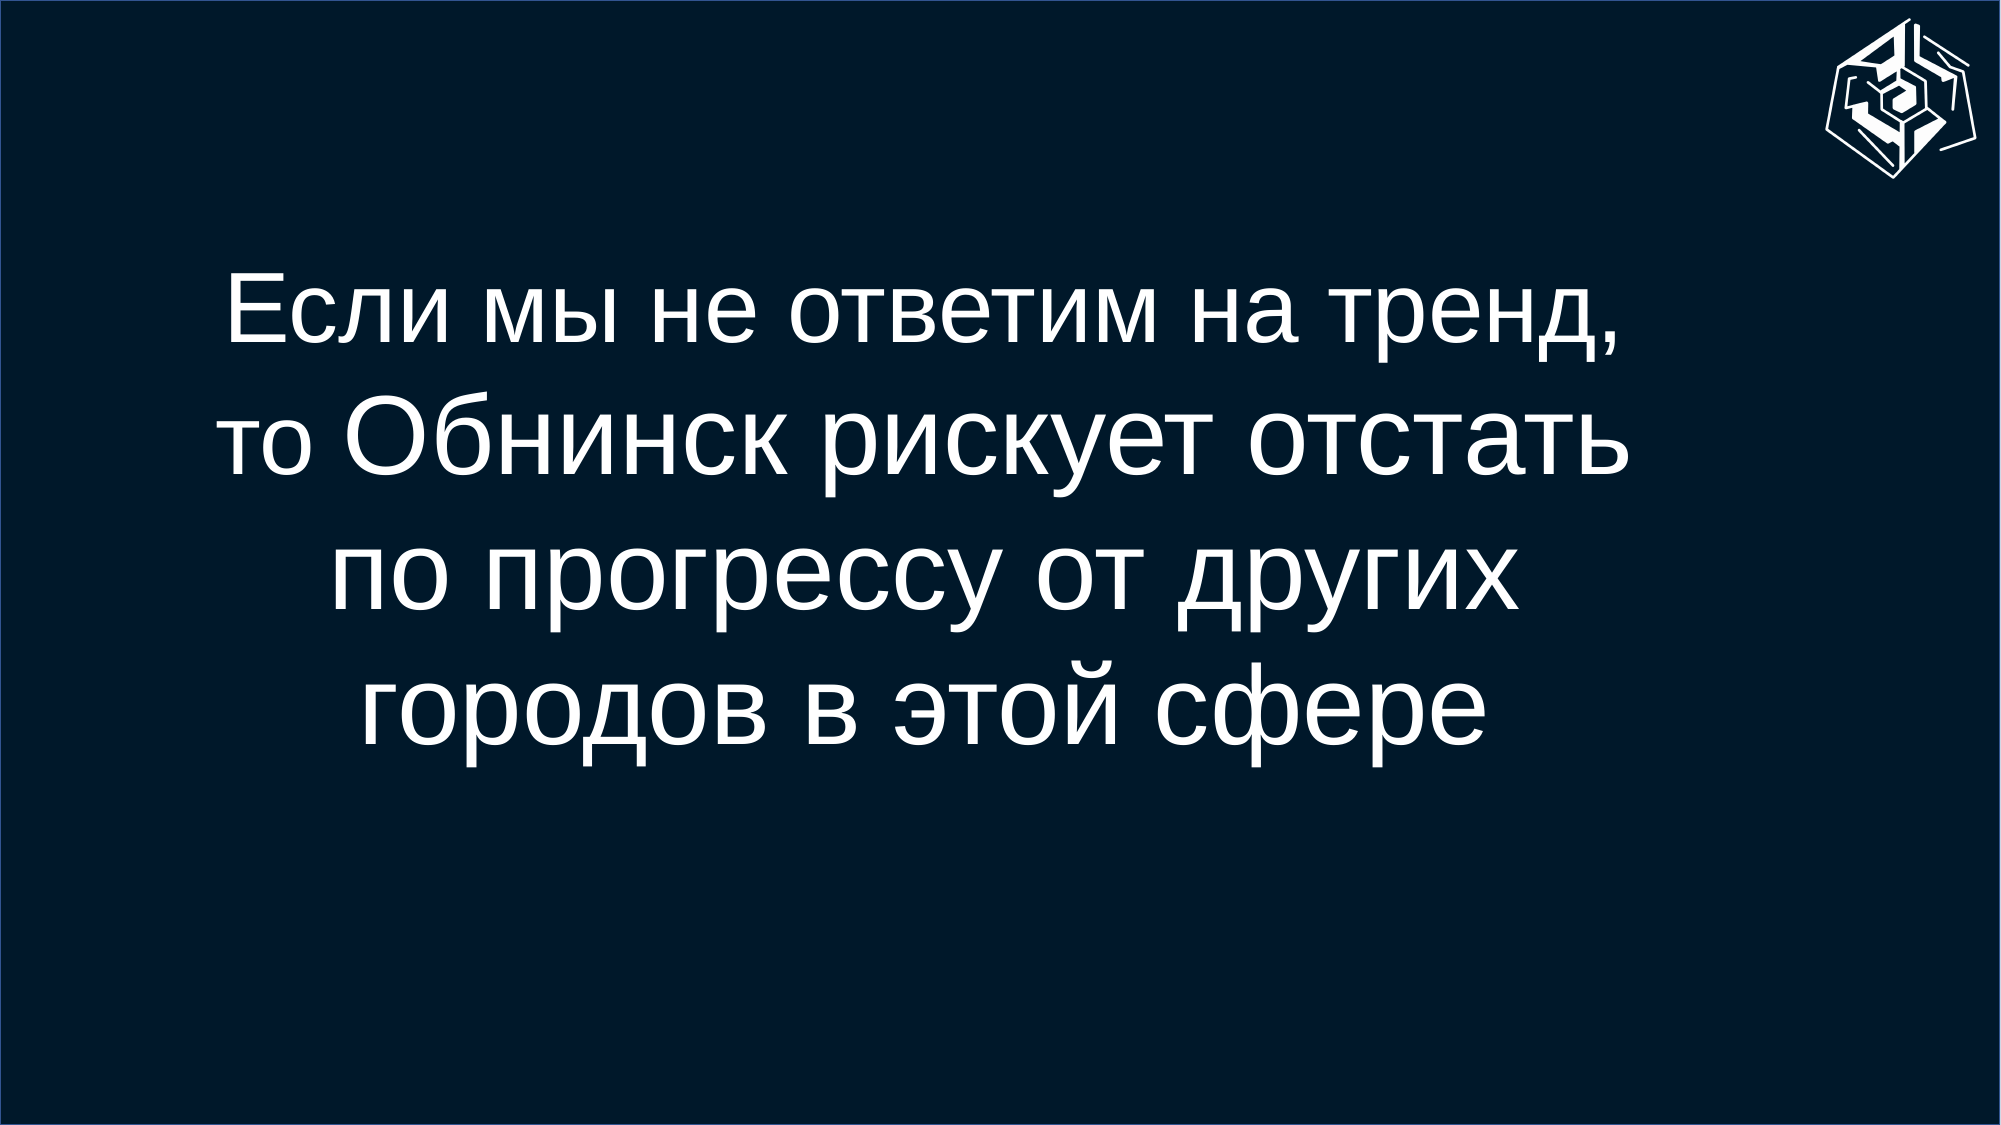

Если мы не ответим на тренд, то Обнинск рискует отстать по прогрессу от других городов в этой сфере